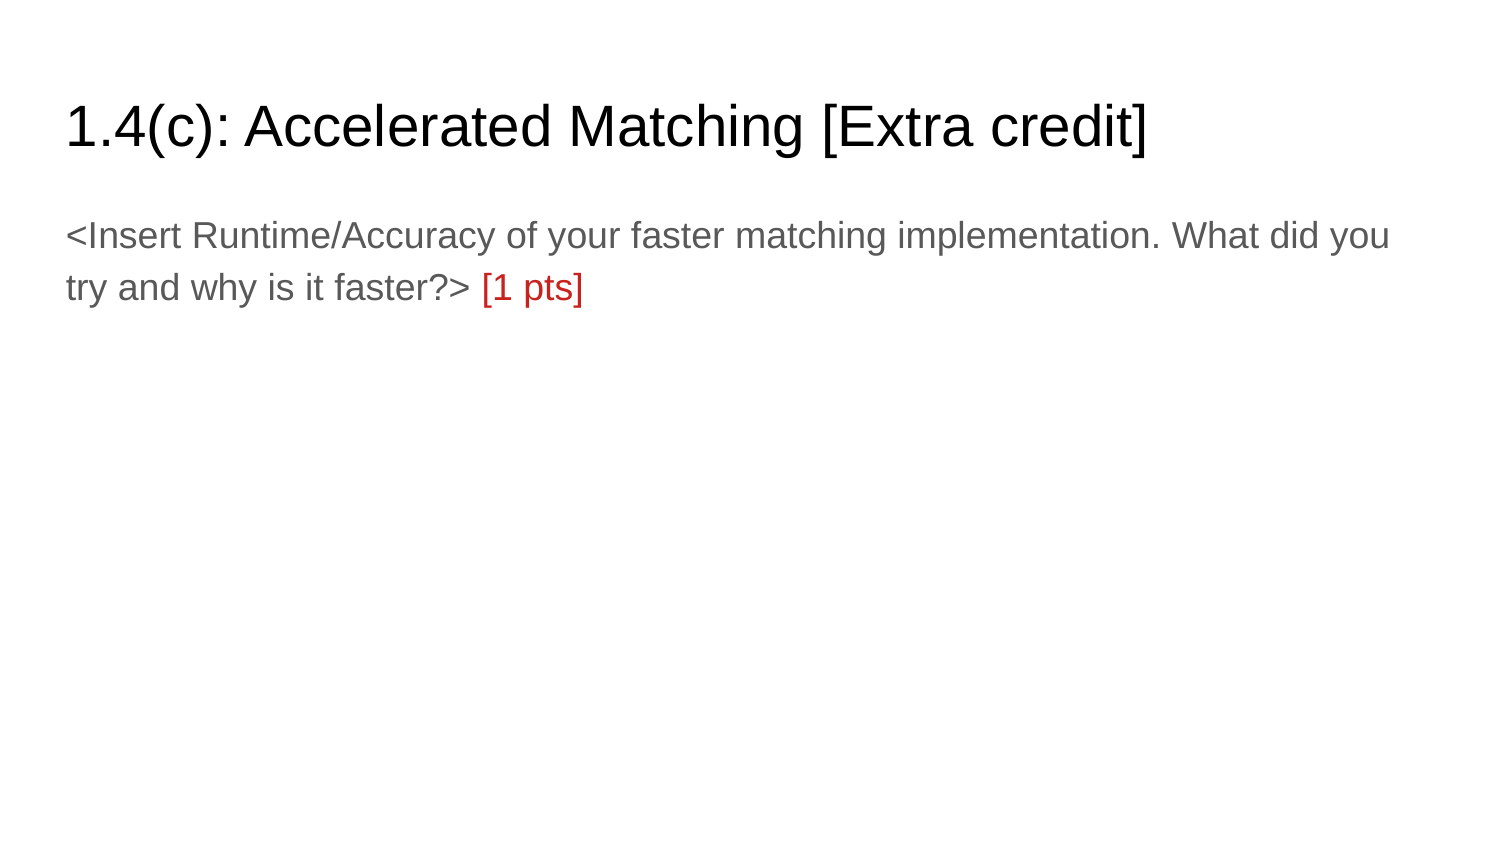

1.4(c): Accelerated Matching [Extra credit]
<Insert Runtime/Accuracy of your faster matching implementation. What did you try and why is it faster?> [1 pts]